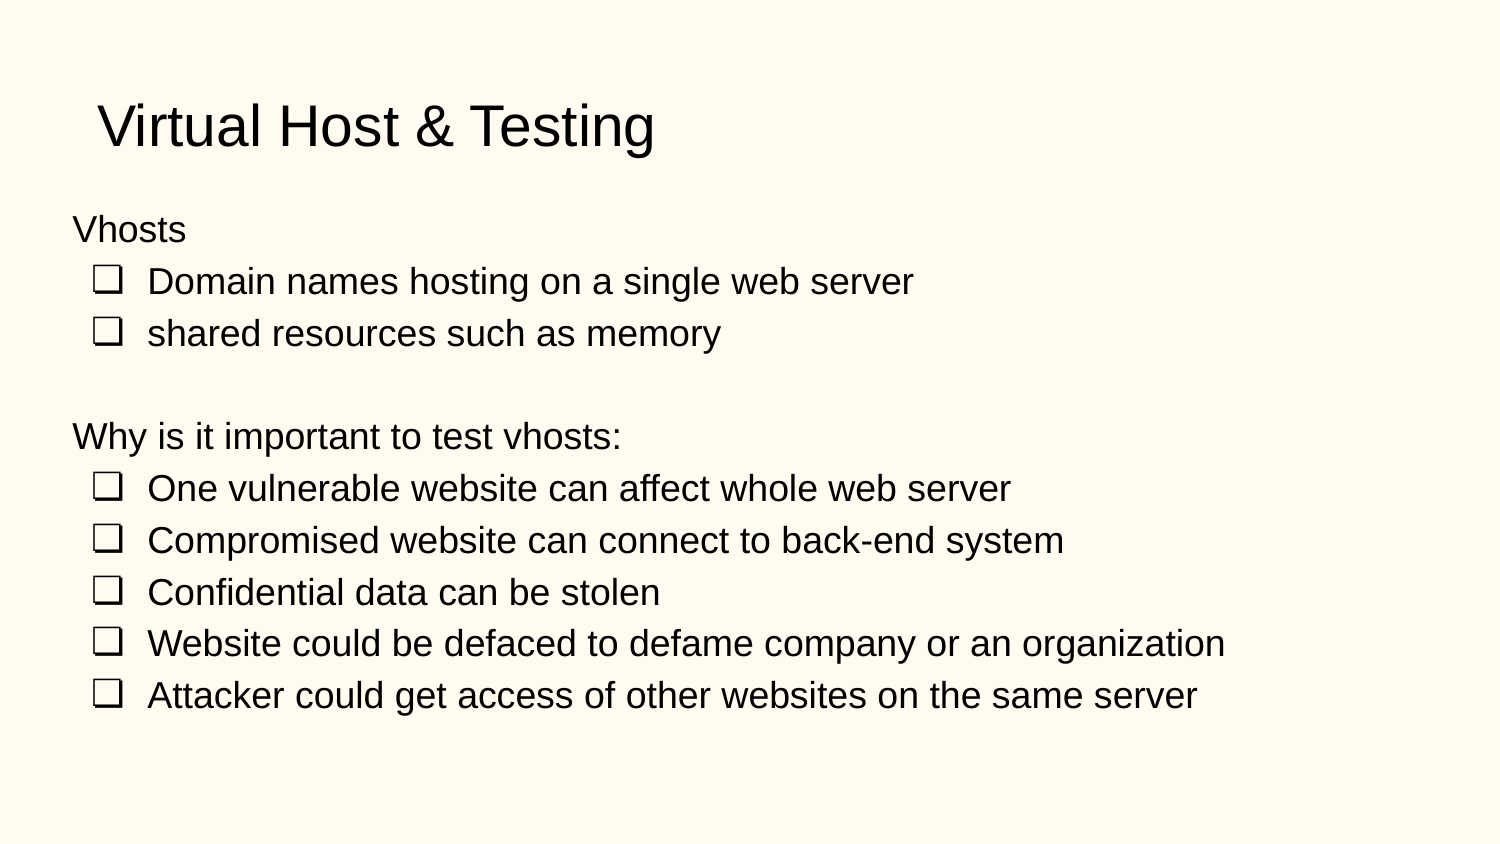

Virtual Host & Testing

Vhosts​
Domain names hosting on a single web server
shared resources such as memory​

Why is it important to test vhosts:​
One vulnerable website can affect whole web server​
Compromised website can connect to back-end system​
Confidential data can be stolen​
Website could be defaced to defame company or an organization​
Attacker could get access of other websites on the same server ​